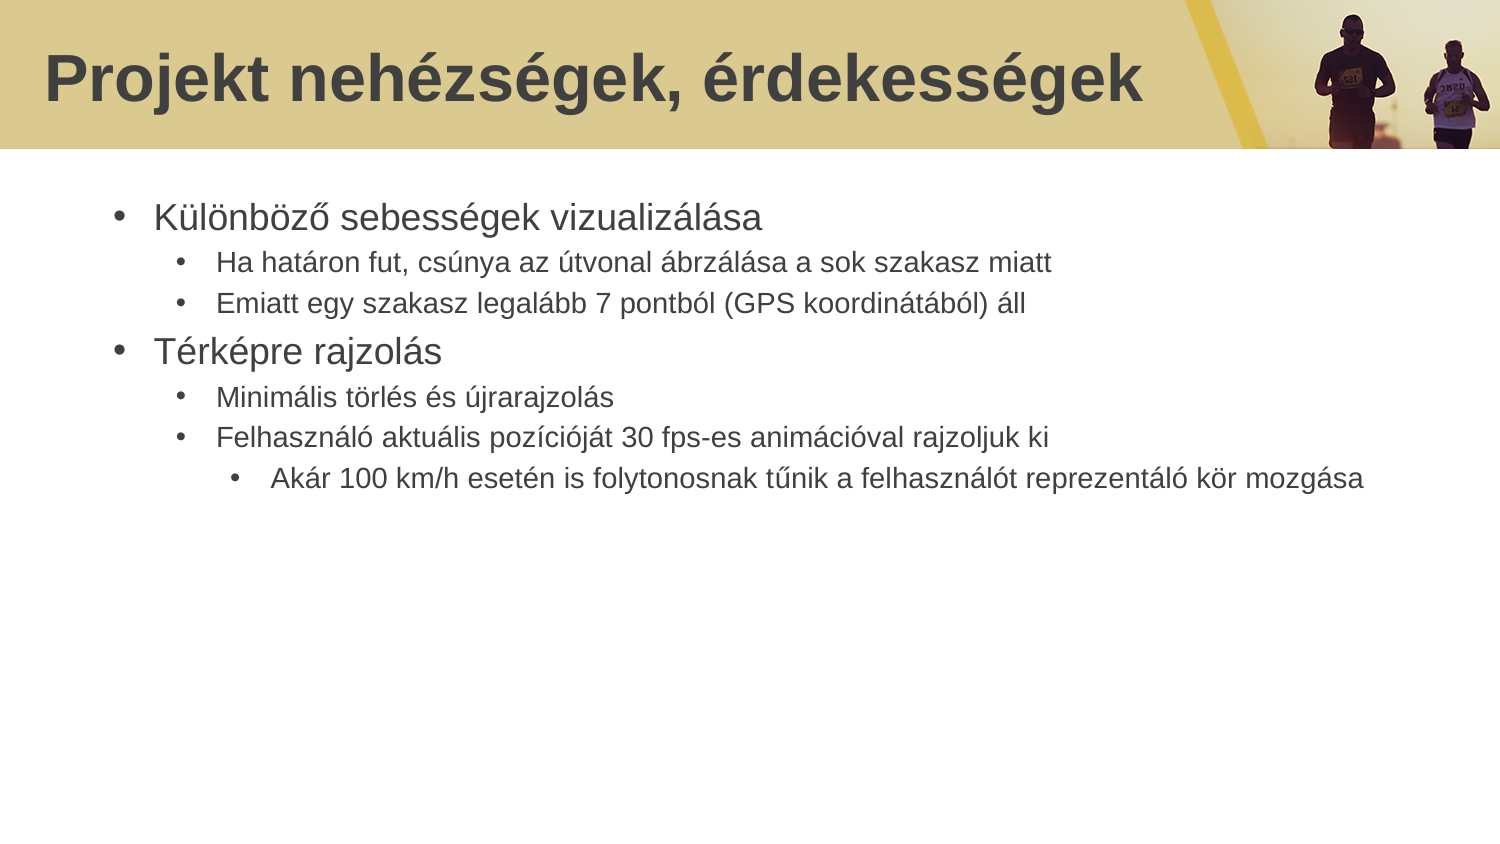

# Projekt nehézségek, érdekességek
Különböző sebességek vizualizálása
Ha határon fut, csúnya az útvonal ábrzálása a sok szakasz miatt
Emiatt egy szakasz legalább 7 pontból (GPS koordinátából) áll
Térképre rajzolás
Minimális törlés és újrarajzolás
Felhasználó aktuális pozícióját 30 fps-es animációval rajzoljuk ki
Akár 100 km/h esetén is folytonosnak tűnik a felhasználót reprezentáló kör mozgása